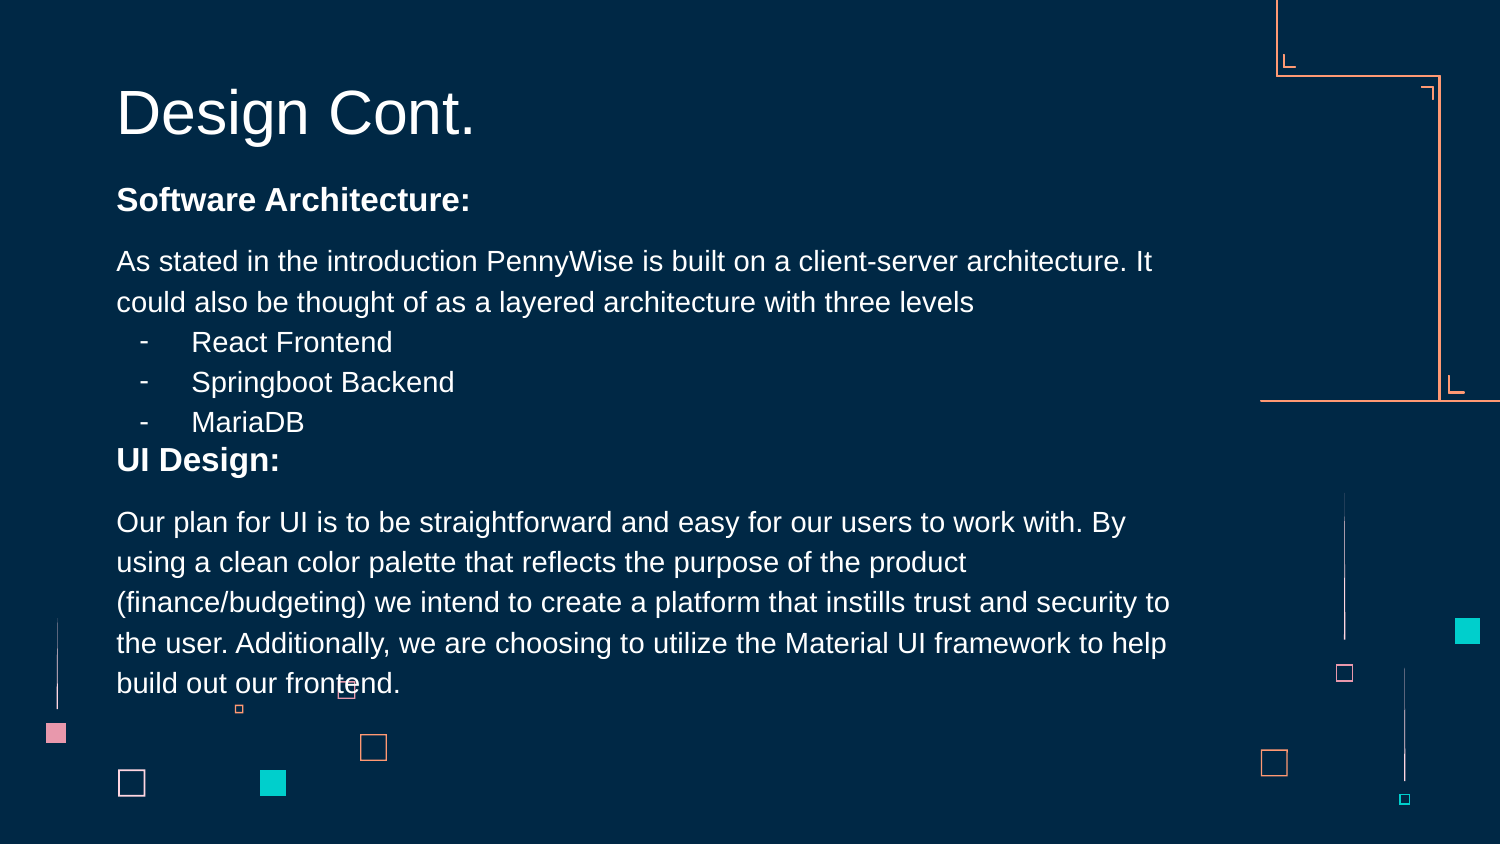

# Design Cont.
Software Architecture:

As stated in the introduction PennyWise is built on a client-server architecture. It could also be thought of as a layered architecture with three levels
React Frontend
Springboot Backend
MariaDB
UI Design:

Our plan for UI is to be straightforward and easy for our users to work with. By using a clean color palette that reflects the purpose of the product (finance/budgeting) we intend to create a platform that instills trust and security to the user. Additionally, we are choosing to utilize the Material UI framework to help build out our frontend.